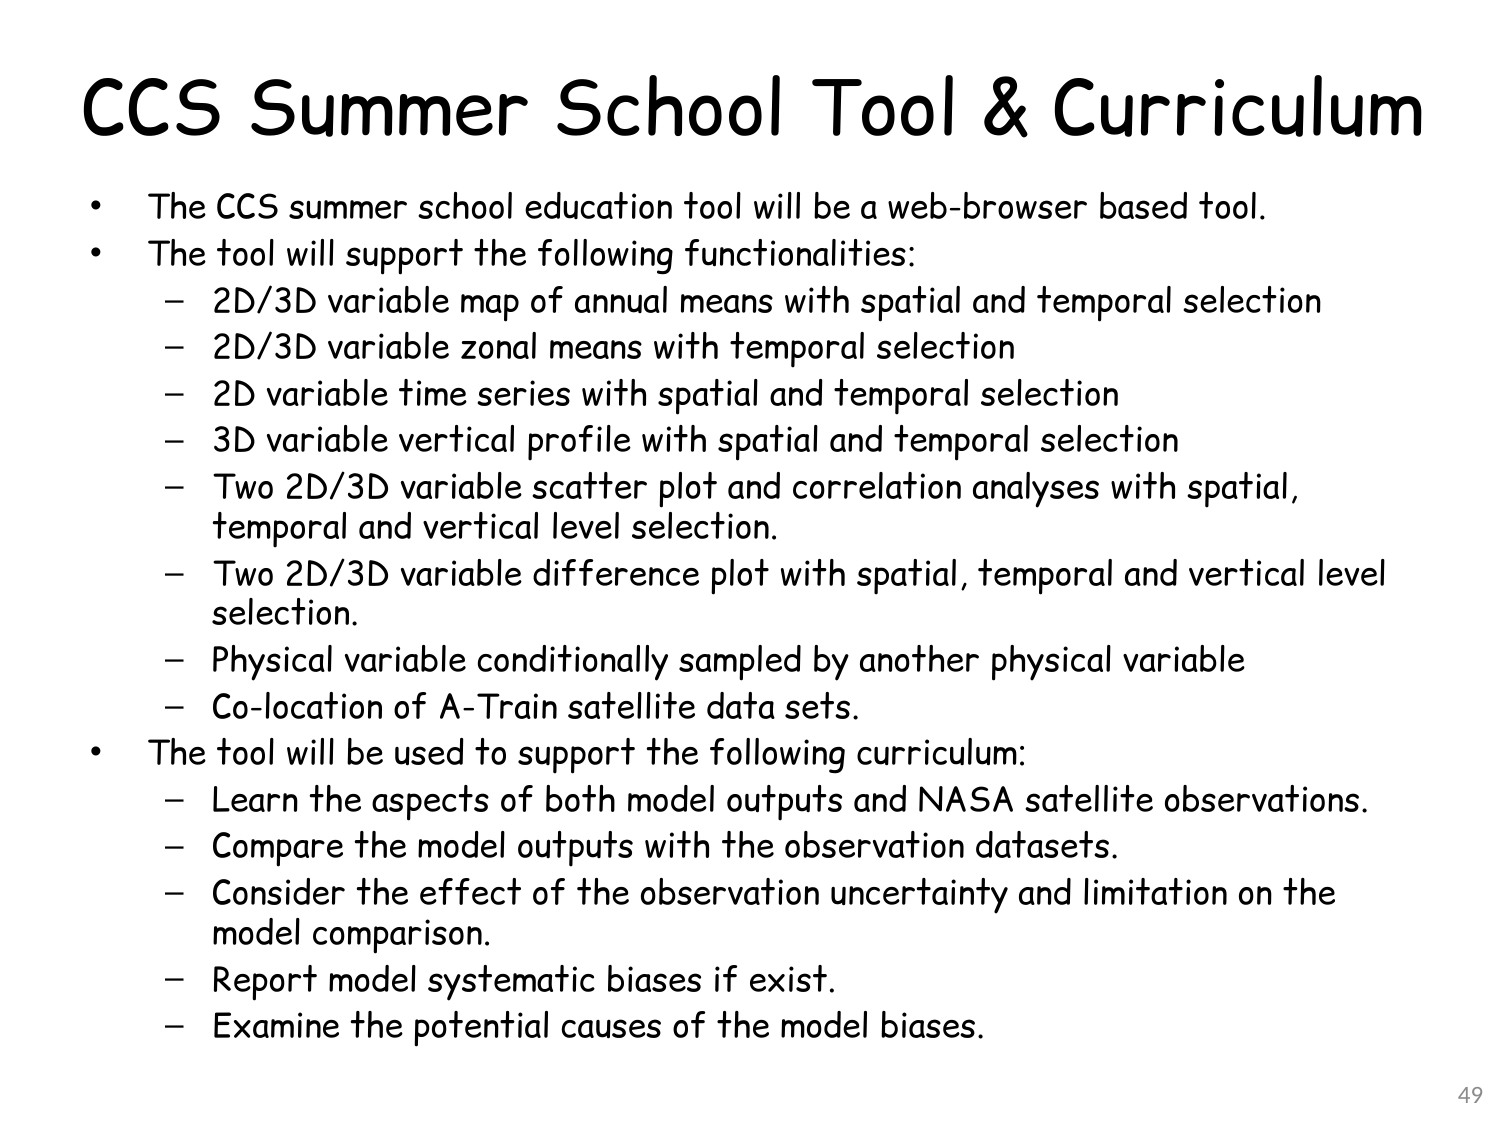

# CCS Summer School Tool & Curriculum
The CCS summer school education tool will be a web-browser based tool.
The tool will support the following functionalities:
2D/3D variable map of annual means with spatial and temporal selection
2D/3D variable zonal means with temporal selection
2D variable time series with spatial and temporal selection
3D variable vertical profile with spatial and temporal selection
Two 2D/3D variable scatter plot and correlation analyses with spatial, temporal and vertical level selection.
Two 2D/3D variable difference plot with spatial, temporal and vertical level selection.
Physical variable conditionally sampled by another physical variable
Co-location of A-Train satellite data sets.
The tool will be used to support the following curriculum:
Learn the aspects of both model outputs and NASA satellite observations.
Compare the model outputs with the observation datasets.
Consider the effect of the observation uncertainty and limitation on the model comparison.
Report model systematic biases if exist.
Examine the potential causes of the model biases.

49